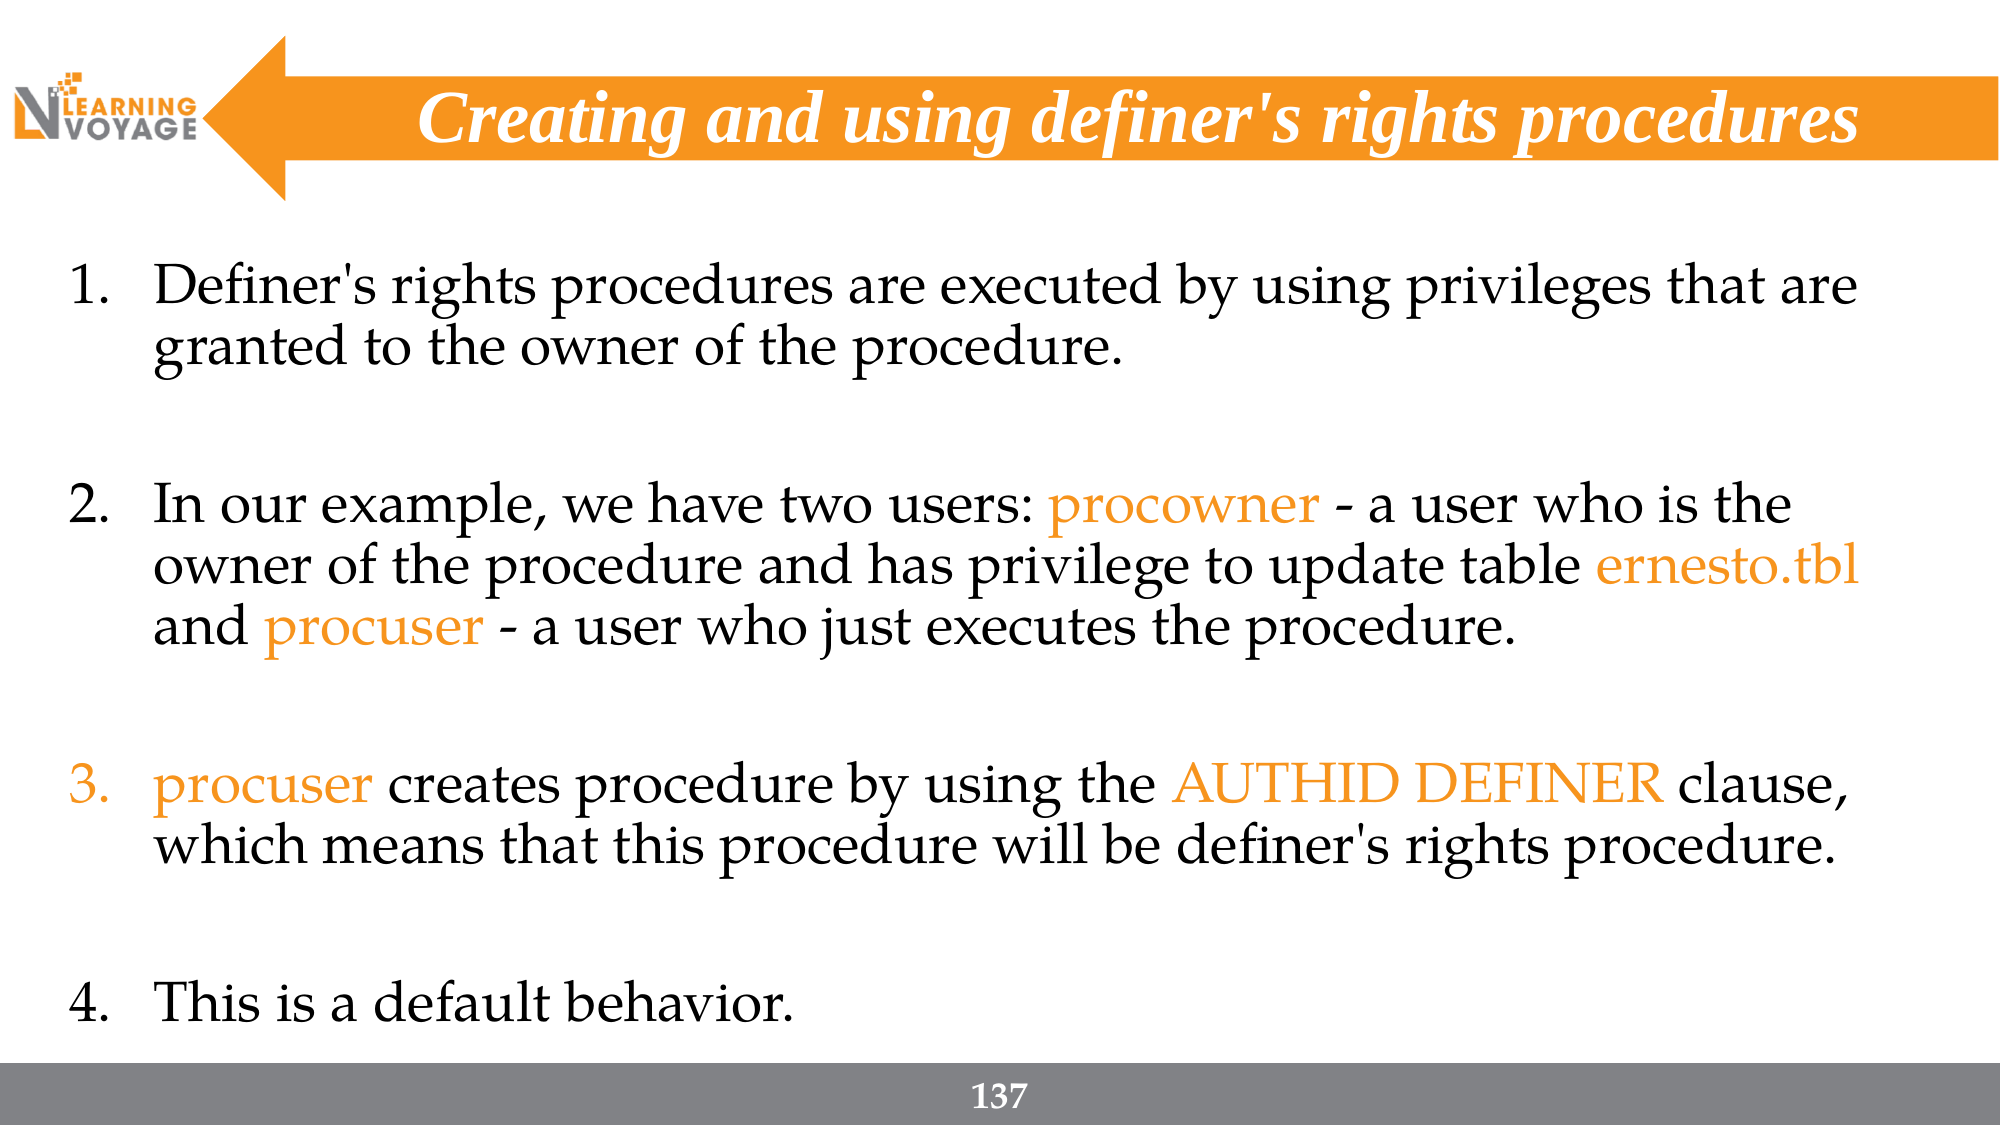

# Creating and using definer's rights procedures
Definer's rights procedures are executed by using privileges that are granted to the owner of the procedure.

In our example, we have two users: procowner - a user who is the owner of the procedure and has privilege to update table ernesto.tbl and procuser - a user who just executes the procedure.

procuser creates procedure by using the AUTHID DEFINER clause, which means that this procedure will be definer's rights procedure.

This is a default behavior.
137